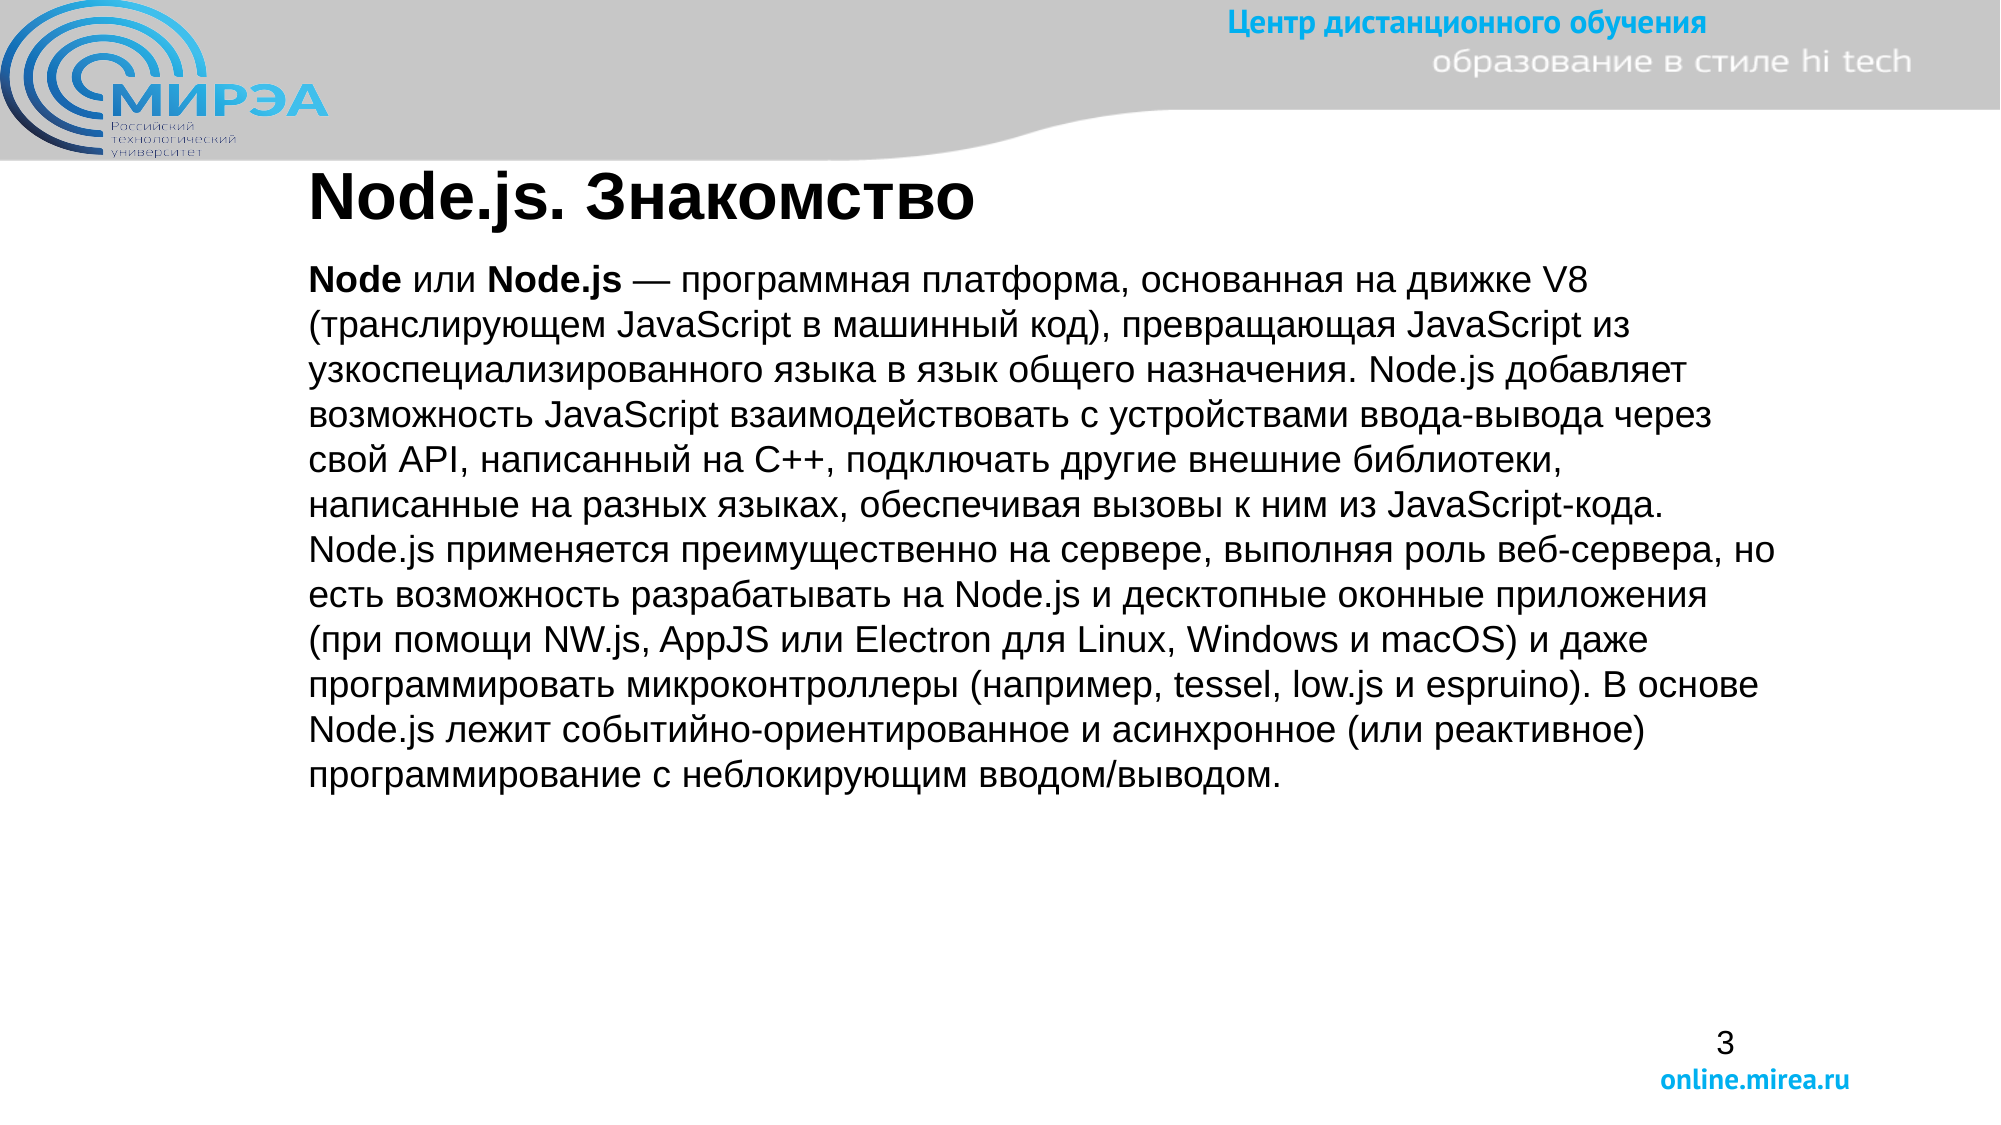

Node.js. Знакомство
Node или Node.js — программная платформа, основанная на движке V8 (транслирующем JavaScript в машинный код), превращающая JavaScript из узкоспециализированного языка в язык общего назначения. Node.js добавляет возможность JavaScript взаимодействовать с устройствами ввода-вывода через свой API, написанный на C++, подключать другие внешние библиотеки, написанные на разных языках, обеспечивая вызовы к ним из JavaScript-кода. Node.js применяется преимущественно на сервере, выполняя роль веб-сервера, но есть возможность разрабатывать на Node.js и десктопные оконные приложения (при помощи NW.js, AppJS или Electron для Linux, Windows и macOS) и даже программировать микроконтроллеры (например, tessel, low.js и espruino). В основе Node.js лежит событийно-ориентированное и асинхронное (или реактивное) программирование с неблокирующим вводом/выводом.
3